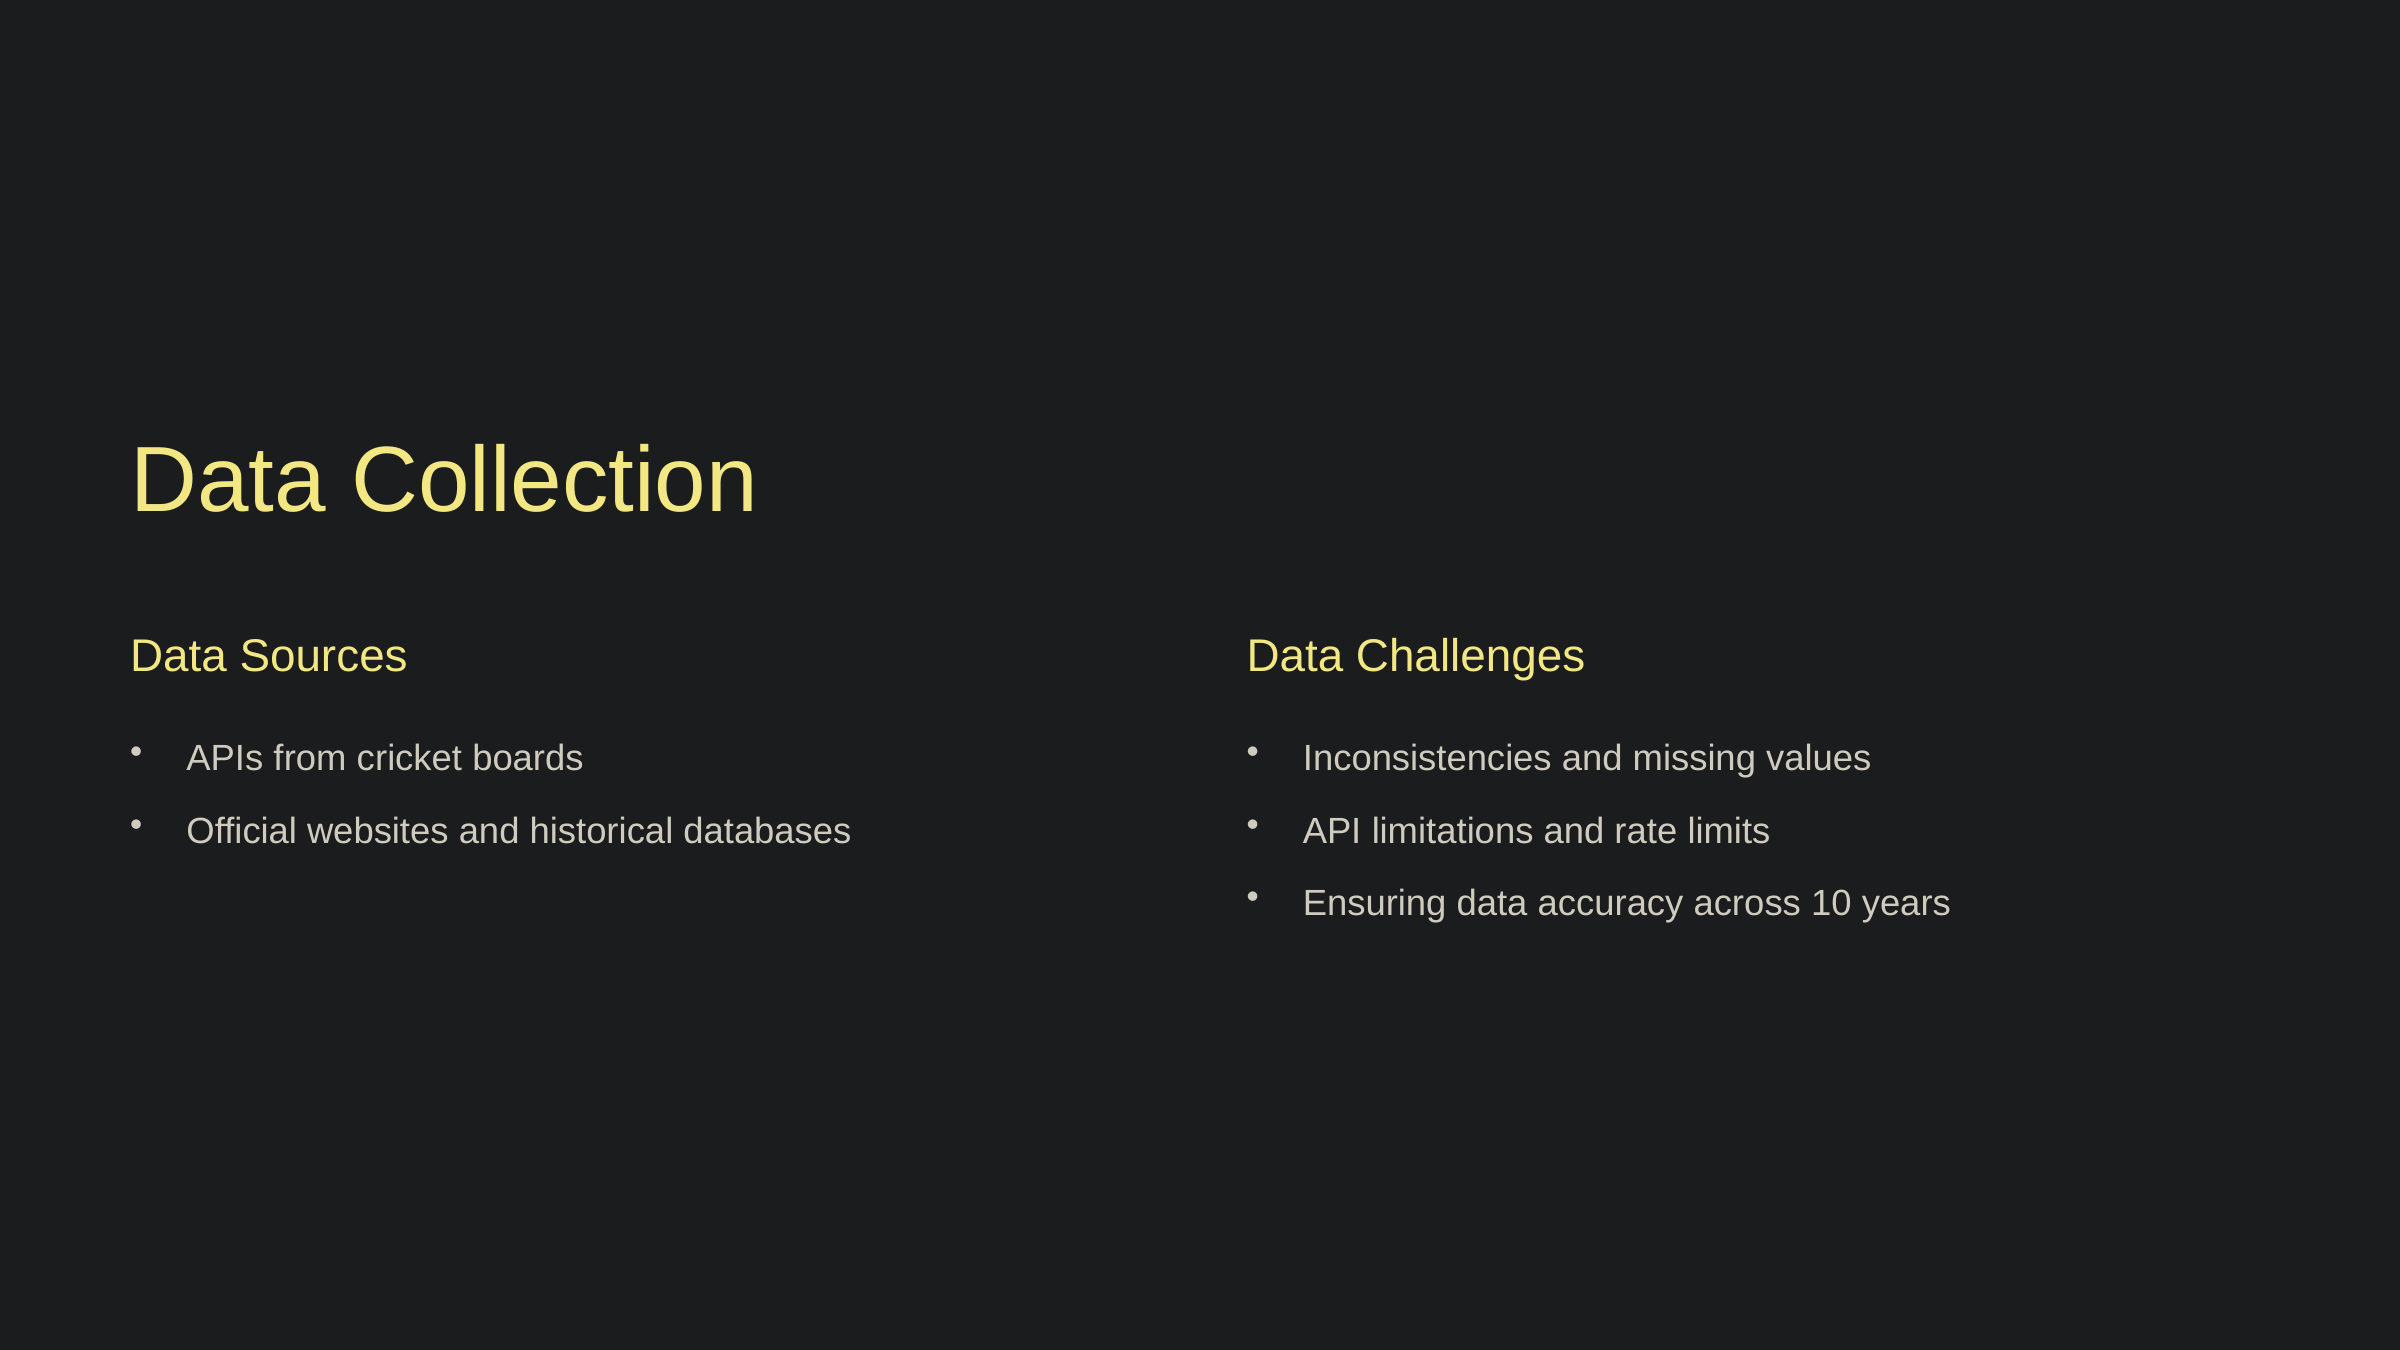

Data Collection
Data Sources
Data Challenges
APIs from cricket boards
Inconsistencies and missing values
Official websites and historical databases
API limitations and rate limits

Ensuring data accuracy across 10 years